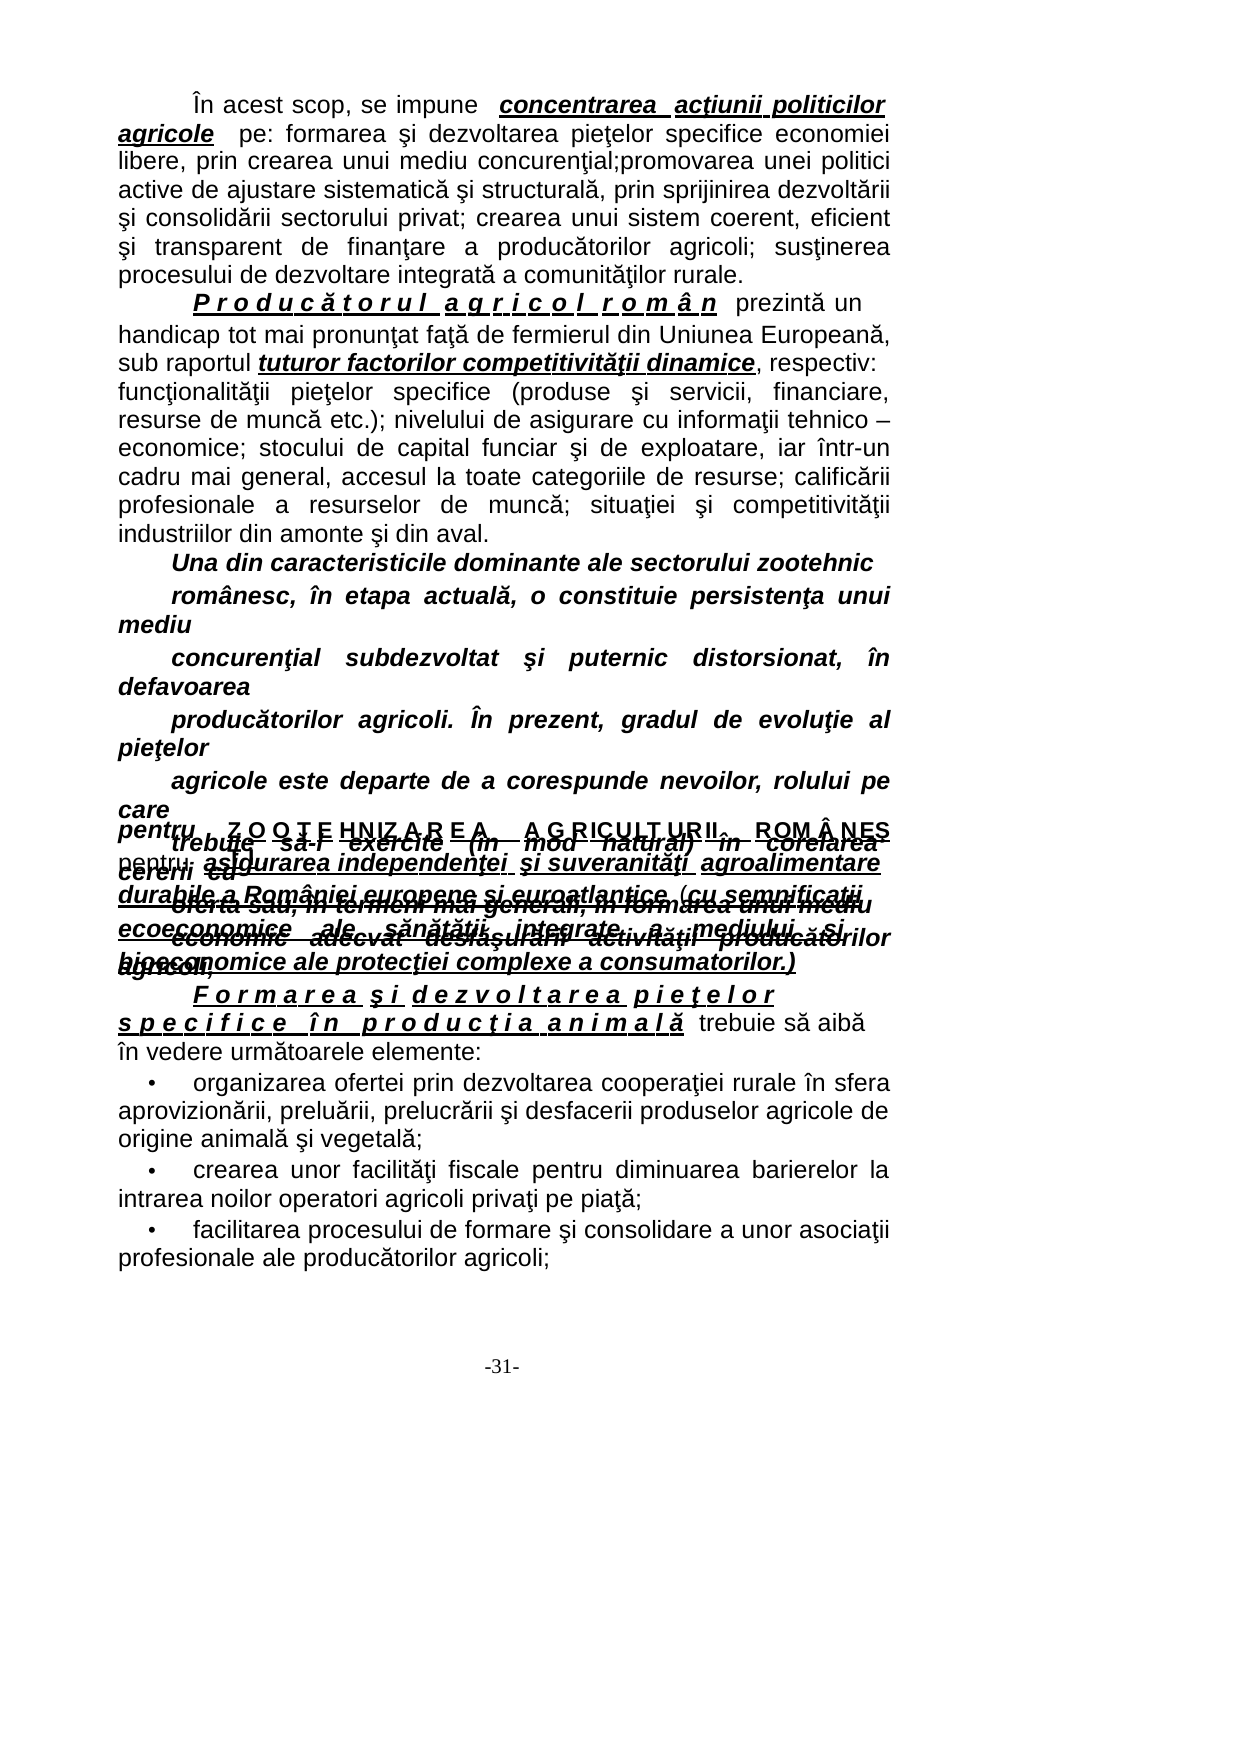

În acest scop, se impune   concentrarea  acţiunii politicilor
agricole   pe: formarea şi dezvoltarea pieţelor specifice economiei
libere, prin crearea unui mediu concurenţial;promovarea unei politici active de ajustare sistematică şi structurală, prin sprijinirea dezvoltării şi consolidării sectorului privat; crearea unui sistem coerent, eficient şi transparent de finanţare a producătorilor agricoli; susţinerea procesului de dezvoltare integrată a comunităţilor rurale.
P r o d u c ă t o r u l  a g r i c o l  r o m â n  prezintă un

handicap tot mai pronunţat faţă de fermierul din Uniunea Europeană,
sub raportul tuturor factorilor competitivităţii dinamice, respectiv:
funcţionalităţii  pieţelor  specifice  (produse  şi  servicii,  financiare,
resurse de muncă etc.); nivelului de asigurare cu informaţii tehnico – economice; stocului de capital funciar şi de exploatare, iar într-un cadru mai general, accesul la toate categoriile de resurse; calificării profesionale a resurselor de muncă; situaţiei şi competitivităţii industriilor din amonte şi din aval.
Una din caracteristicile dominante ale sectorului zootehnic
românesc, în etapa actuală, o constituie persistenţa unui mediu
concurenţial subdezvoltat şi puternic distorsionat, în defavoarea
producătorilor agricoli. În prezent, gradul de evoluţie al pieţelor
agricole este departe de a corespunde nevoilor, rolului pe care
trebuie  să-l  exercite  (în  mod  natural)  în  corelarea  cererii  cu
oferta sau, în termeni mai generali, în formarea unui mediu
economic adecvat desfăşurării activităţii producătorilor agricoli,

pentru
Z O O T E HNIZ A R E A     A G RICULT URII     ROM Â NEŞ T I ,

pentru asigurarea independenţei şi suveranităţi agroalimentare

durabile a României europene şi euroatlantice (cu semnificaţii

ecoeconomice    ale    sănătăţii    integrate    a    mediului    şi
bioeconomice ale protecţiei complexe a consumatorilor.)

F o r m a r e a ş i d e z v o l t a r e a p i e ţ e l o r

s p e c i f i c e   î n   p r o d u c ţ i a  a n i m a l ă  trebuie să aibă
în vedere următoarele elemente:
•
organizarea ofertei prin dezvoltarea cooperaţiei rurale în sfera
aprovizionării, preluării, prelucrării şi desfacerii produselor agricole de
origine animală şi vegetală;
•
crearea unor facilităţi fiscale pentru diminuarea barierelor la
intrarea noilor operatori agricoli privaţi pe piaţă;
•
facilitarea procesului de formare şi consolidare a unor asociaţii
profesionale ale producătorilor agricoli;
-31-